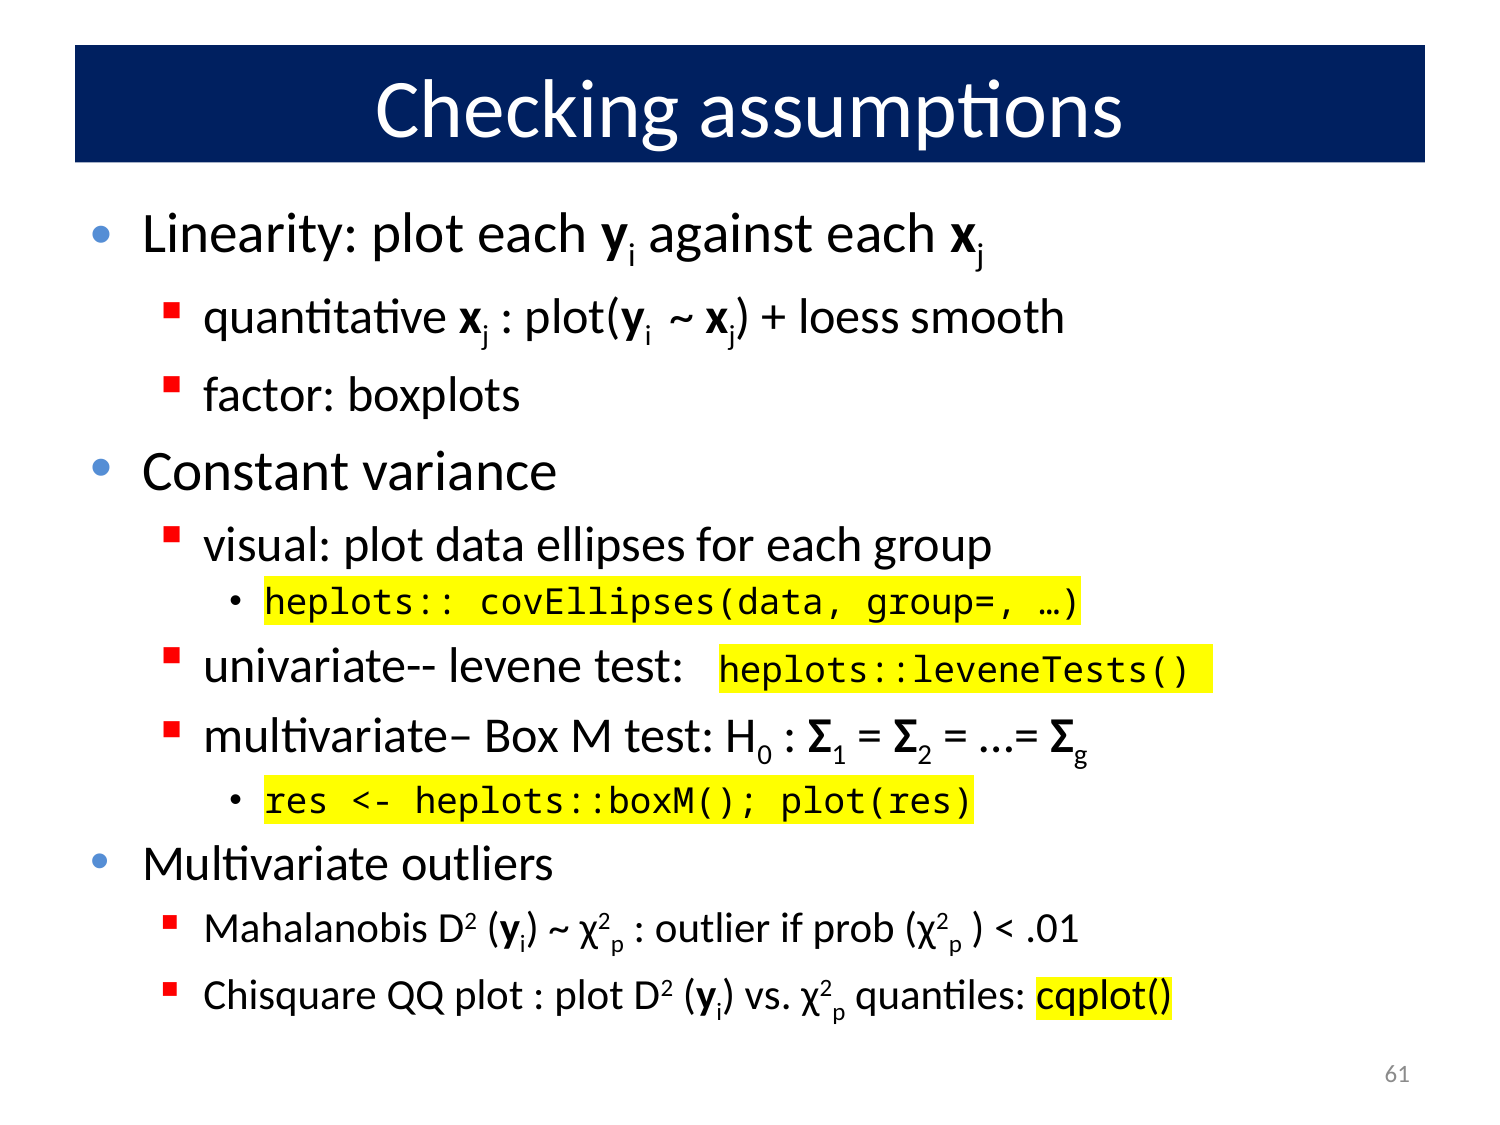

# Checking assumptions
Linearity: plot each yi against each xj
quantitative xj : plot(yi  ~ xj) + loess smooth
factor: boxplots
Constant variance
visual: plot data ellipses for each group
heplots:: covEllipses(data, group=, …)
univariate-- levene test:   heplots::leveneTests()
multivariate– Box M test: H0 : Σ1 = Σ2 = …= Σg
res <- heplots::boxM(); plot(res)
Multivariate outliers
Mahalanobis D2 (yi) ~ χ2p : outlier if prob (χ2p ) < .01
Chisquare QQ plot : plot D2 (yi) vs. χ2p quantiles: cqplot()
61